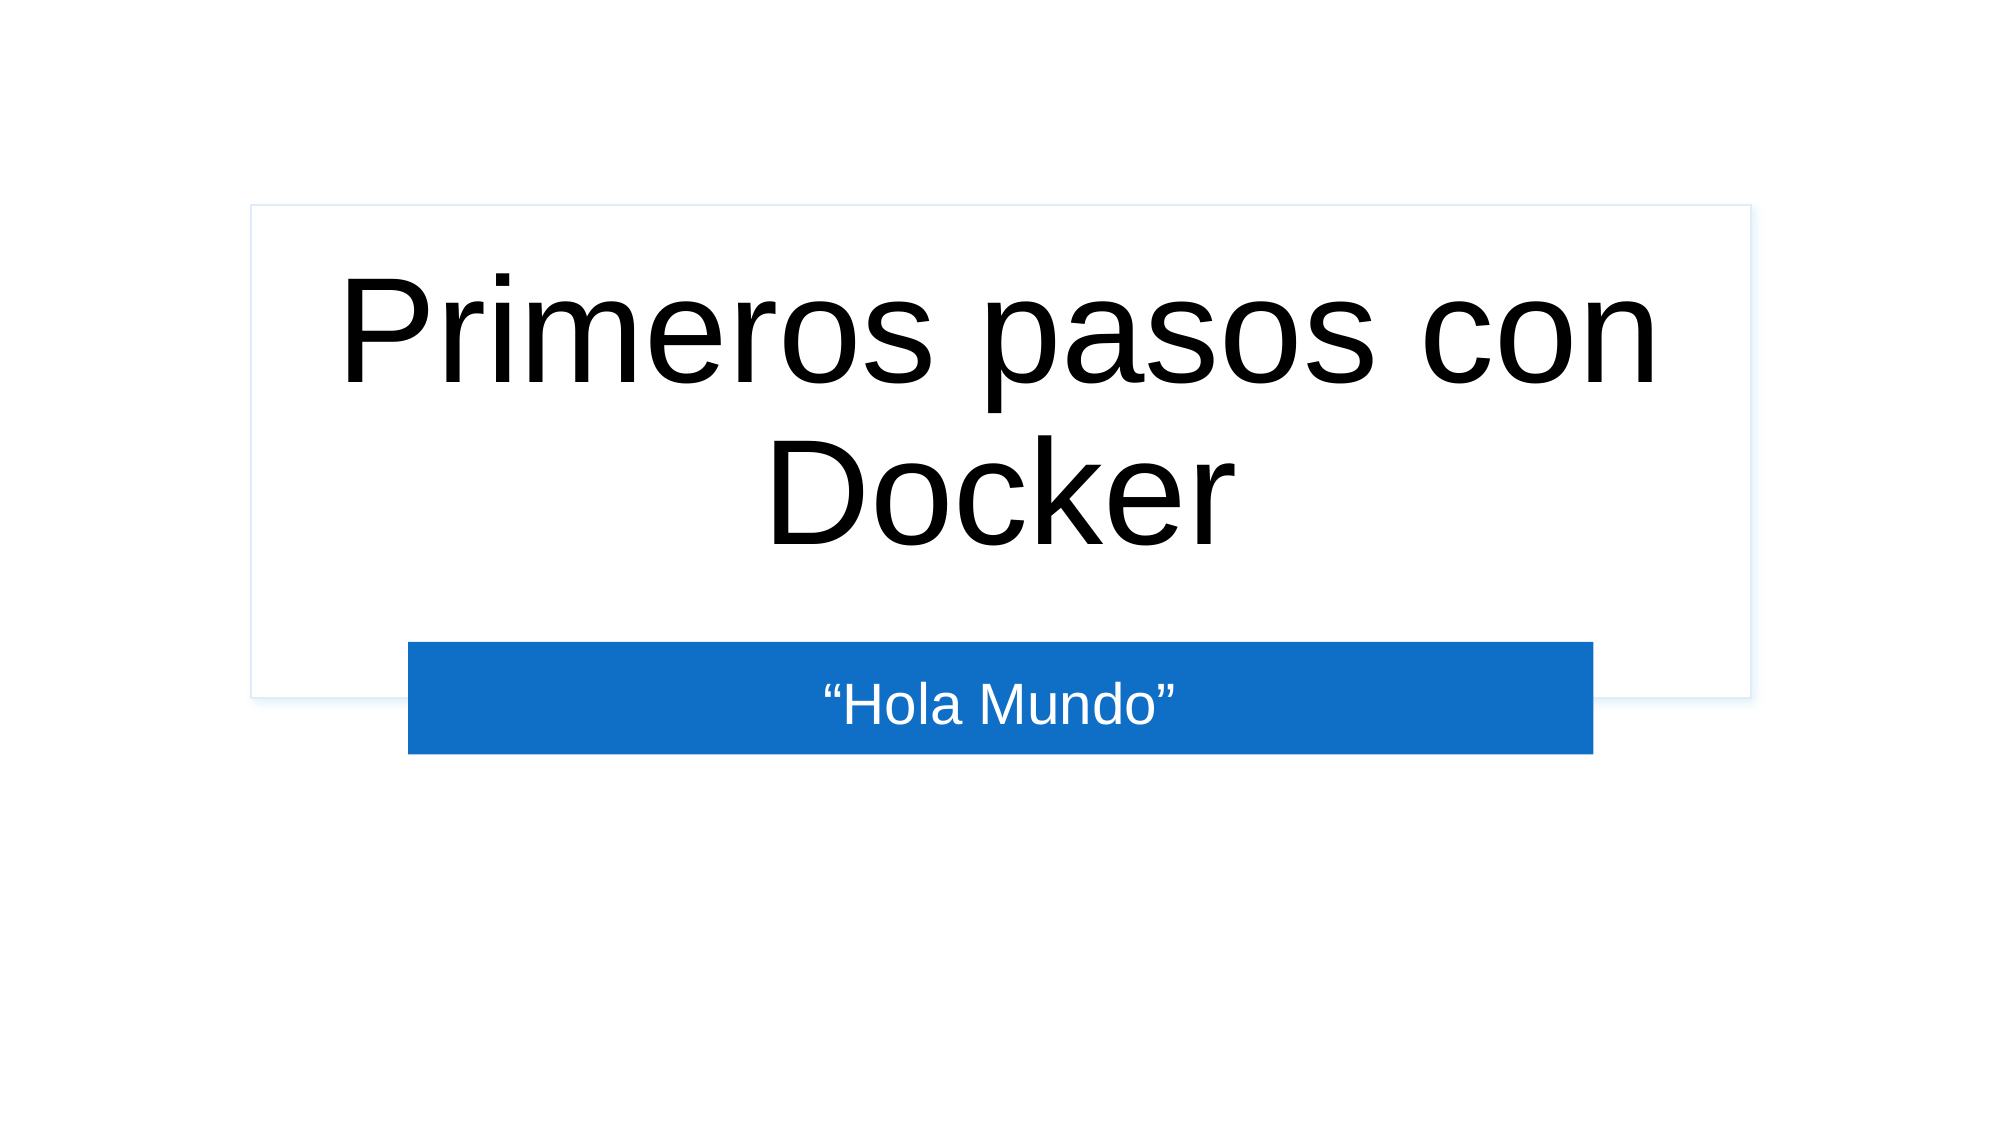

# Primeros pasos con Docker

“Hola Mundo”